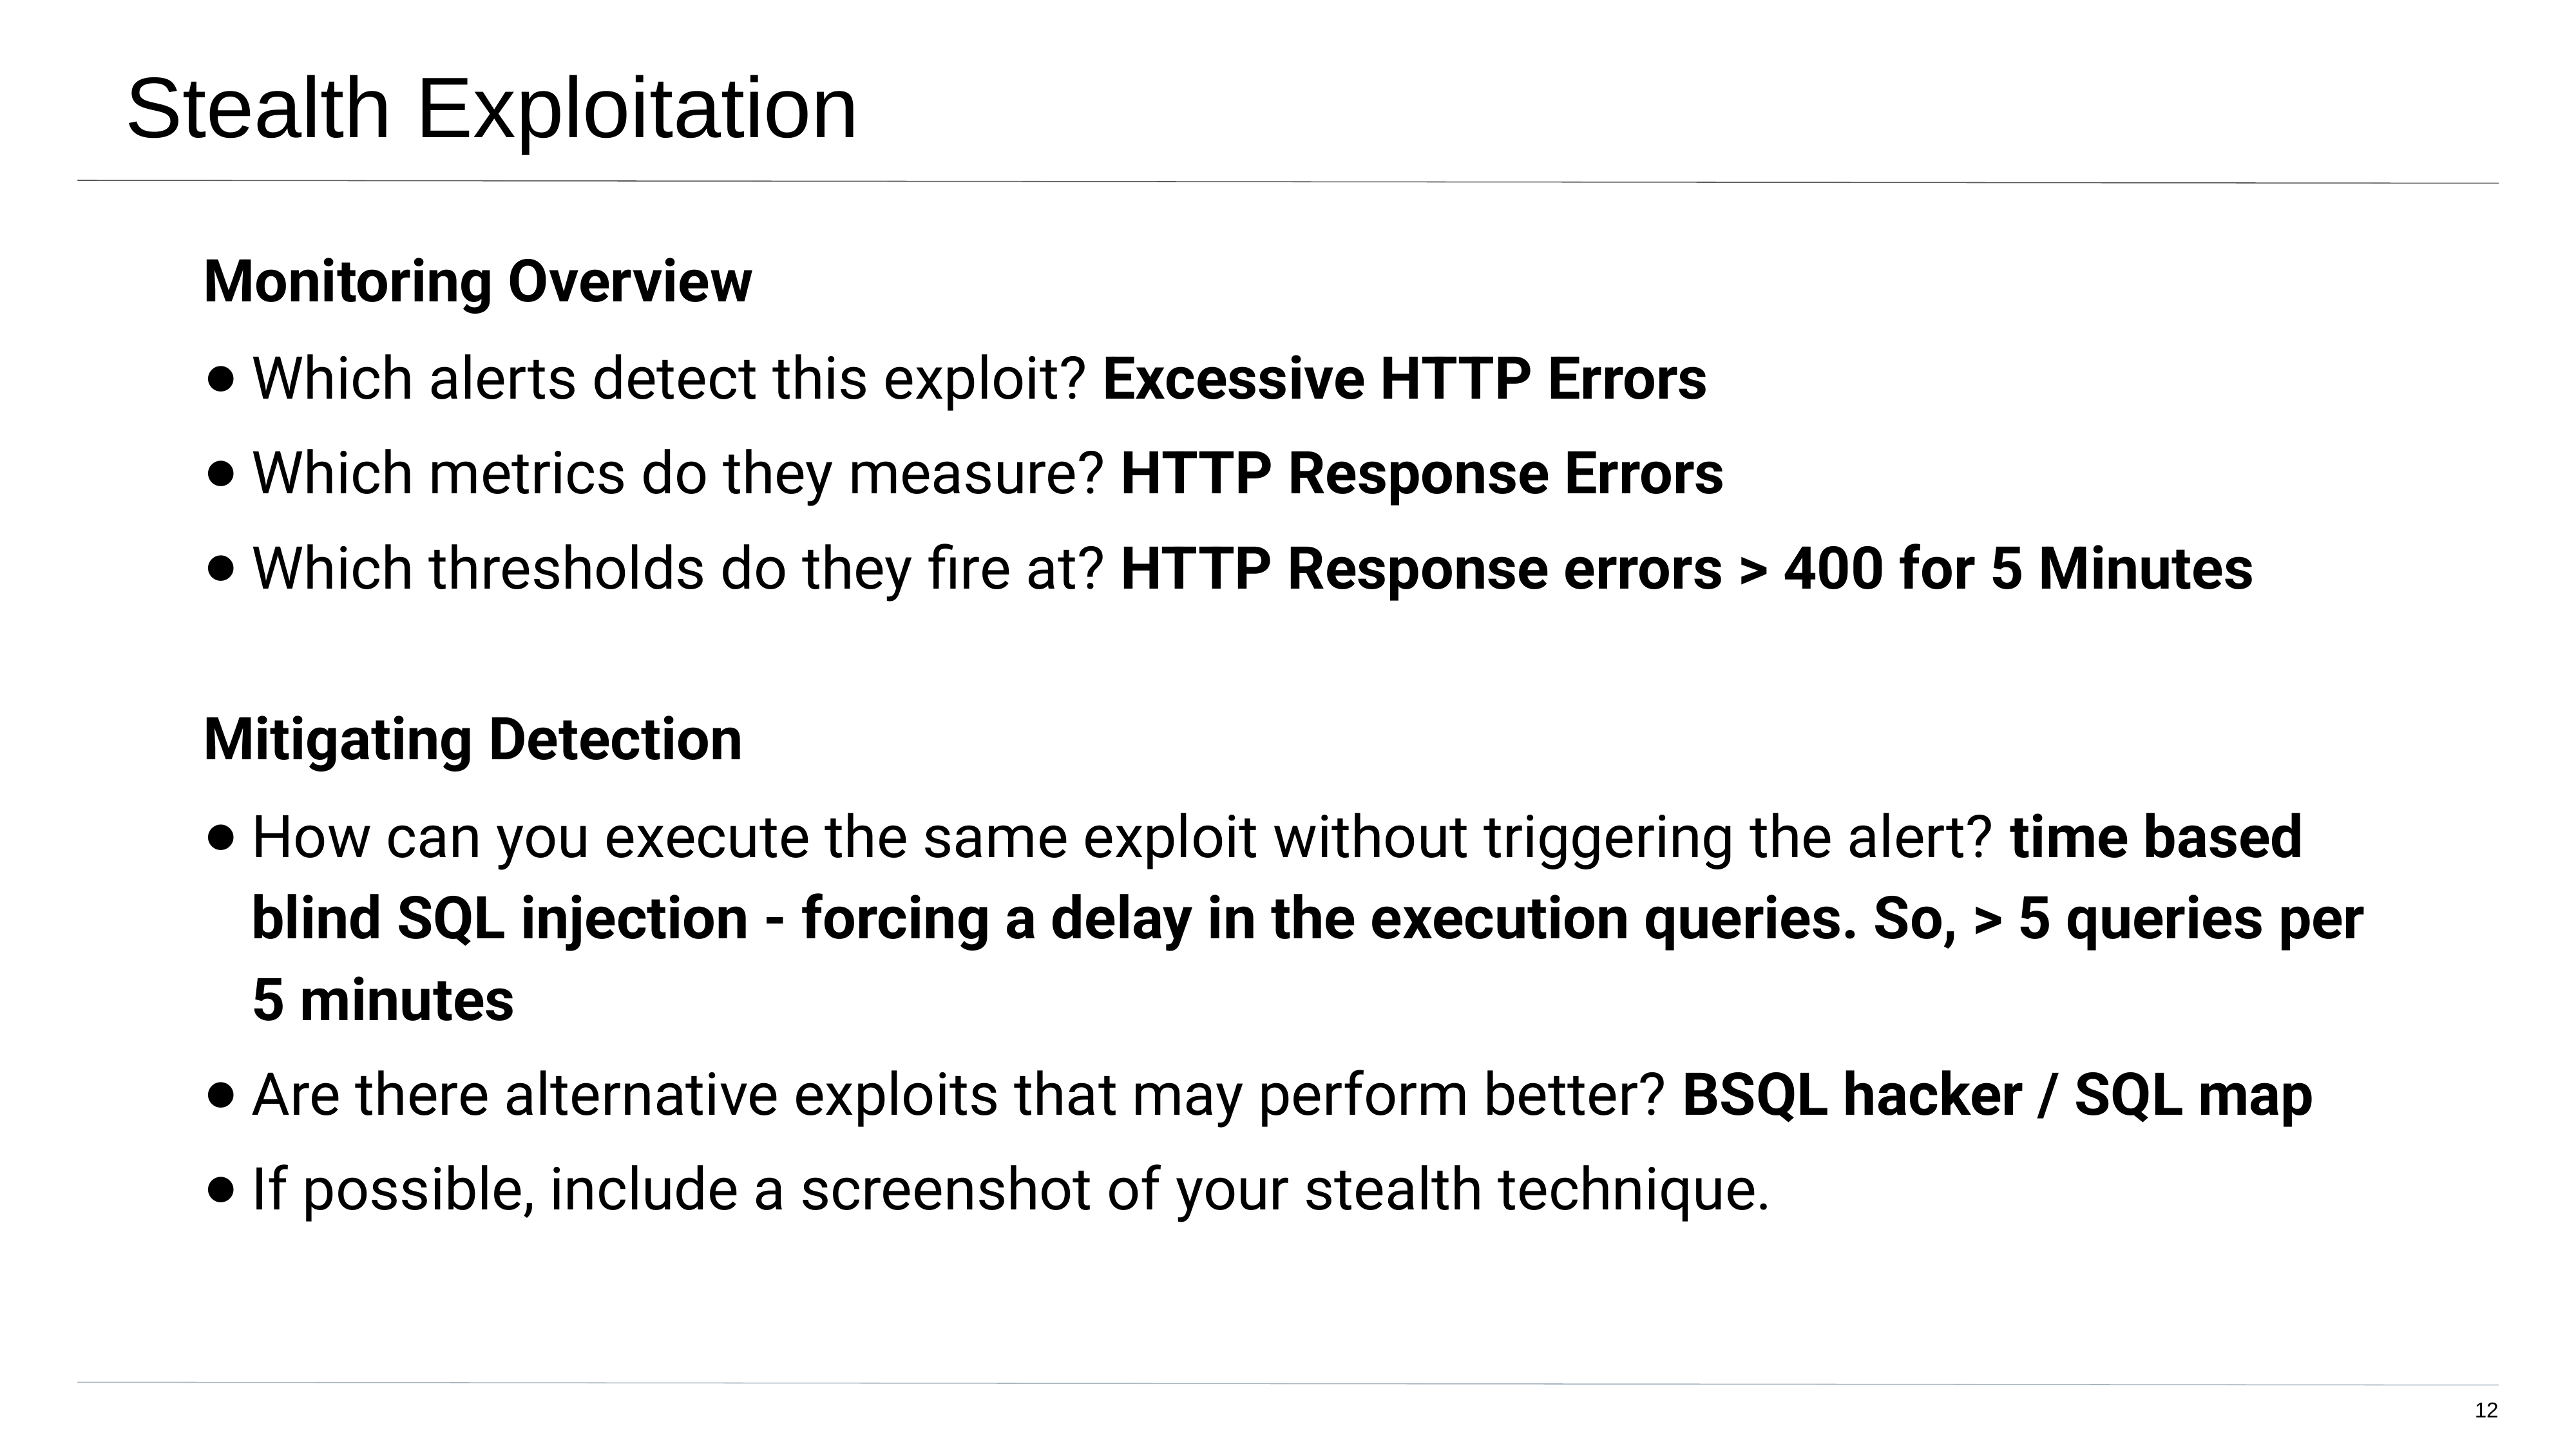

# Stealth Exploitation
Monitoring Overview
Which alerts detect this exploit? Excessive HTTP Errors
Which metrics do they measure? HTTP Response Errors
Which thresholds do they fire at? HTTP Response errors > 400 for 5 Minutes

Mitigating Detection
How can you execute the same exploit without triggering the alert? time based blind SQL injection - forcing a delay in the execution queries. So, > 5 queries per 5 minutes
Are there alternative exploits that may perform better? BSQL hacker / SQL map
If possible, include a screenshot of your stealth technique.
12